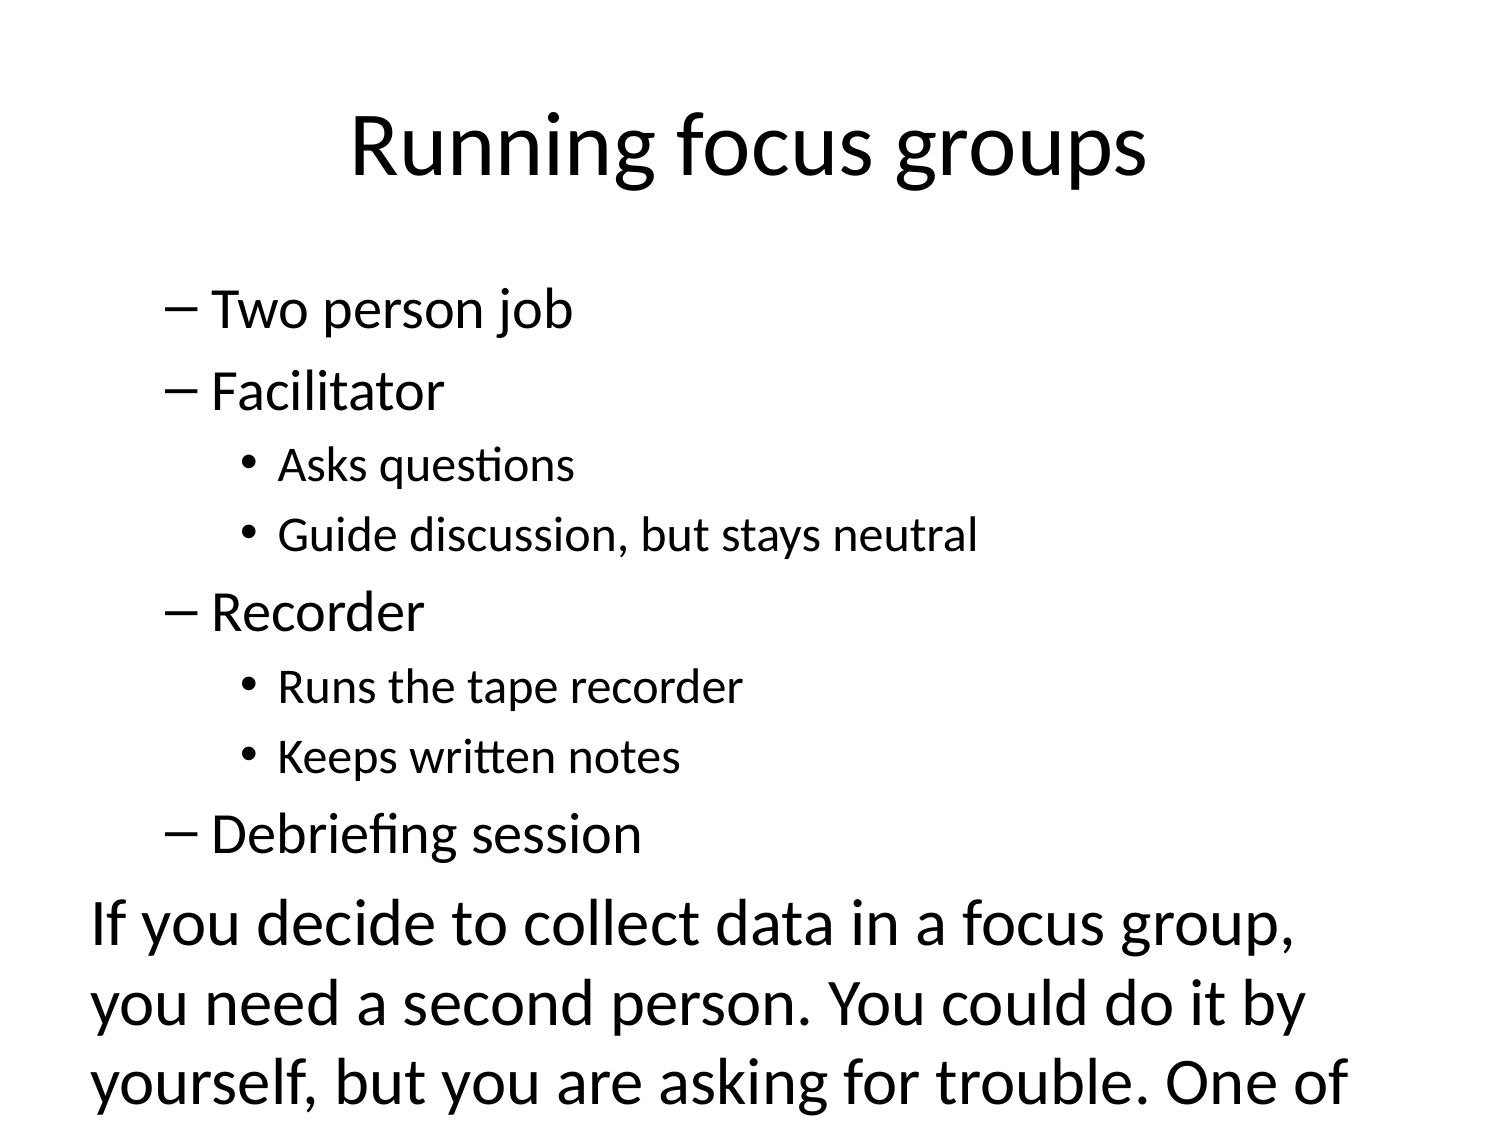

# Running focus groups
Two person job
Facilitator
Asks questions
Guide discussion, but stays neutral
Recorder
Runs the tape recorder
Keeps written notes
Debriefing session
If you decide to collect data in a focus group, you need a second person. You could do it by yourself, but you are asking for trouble. One of you takes the role of the facilitator and one takes the role of the recorder.
The facilitator asks a series of prepared questions. Your role is to guide the discussion while still keeping neutral. This means that you intervene if the group is getting off target or if one person is dominating the discussion. You should prepare some brief prompts to get your participants to elaborate or to draw in other participants.
The recorder doesn’t say anything after the introductions, but runs the recording device and take notes. The notes serve several purposes. First, they serve as a backup if your recording fails. Second, they note any significant non-verbal information such as gestures and body language. Third, the notes help to identify who is speaking when. A seating diagram is helpful for this. Note that not all focus groups track who is speaking.
After the session is complete, the two of you sit down and talk about how things went.